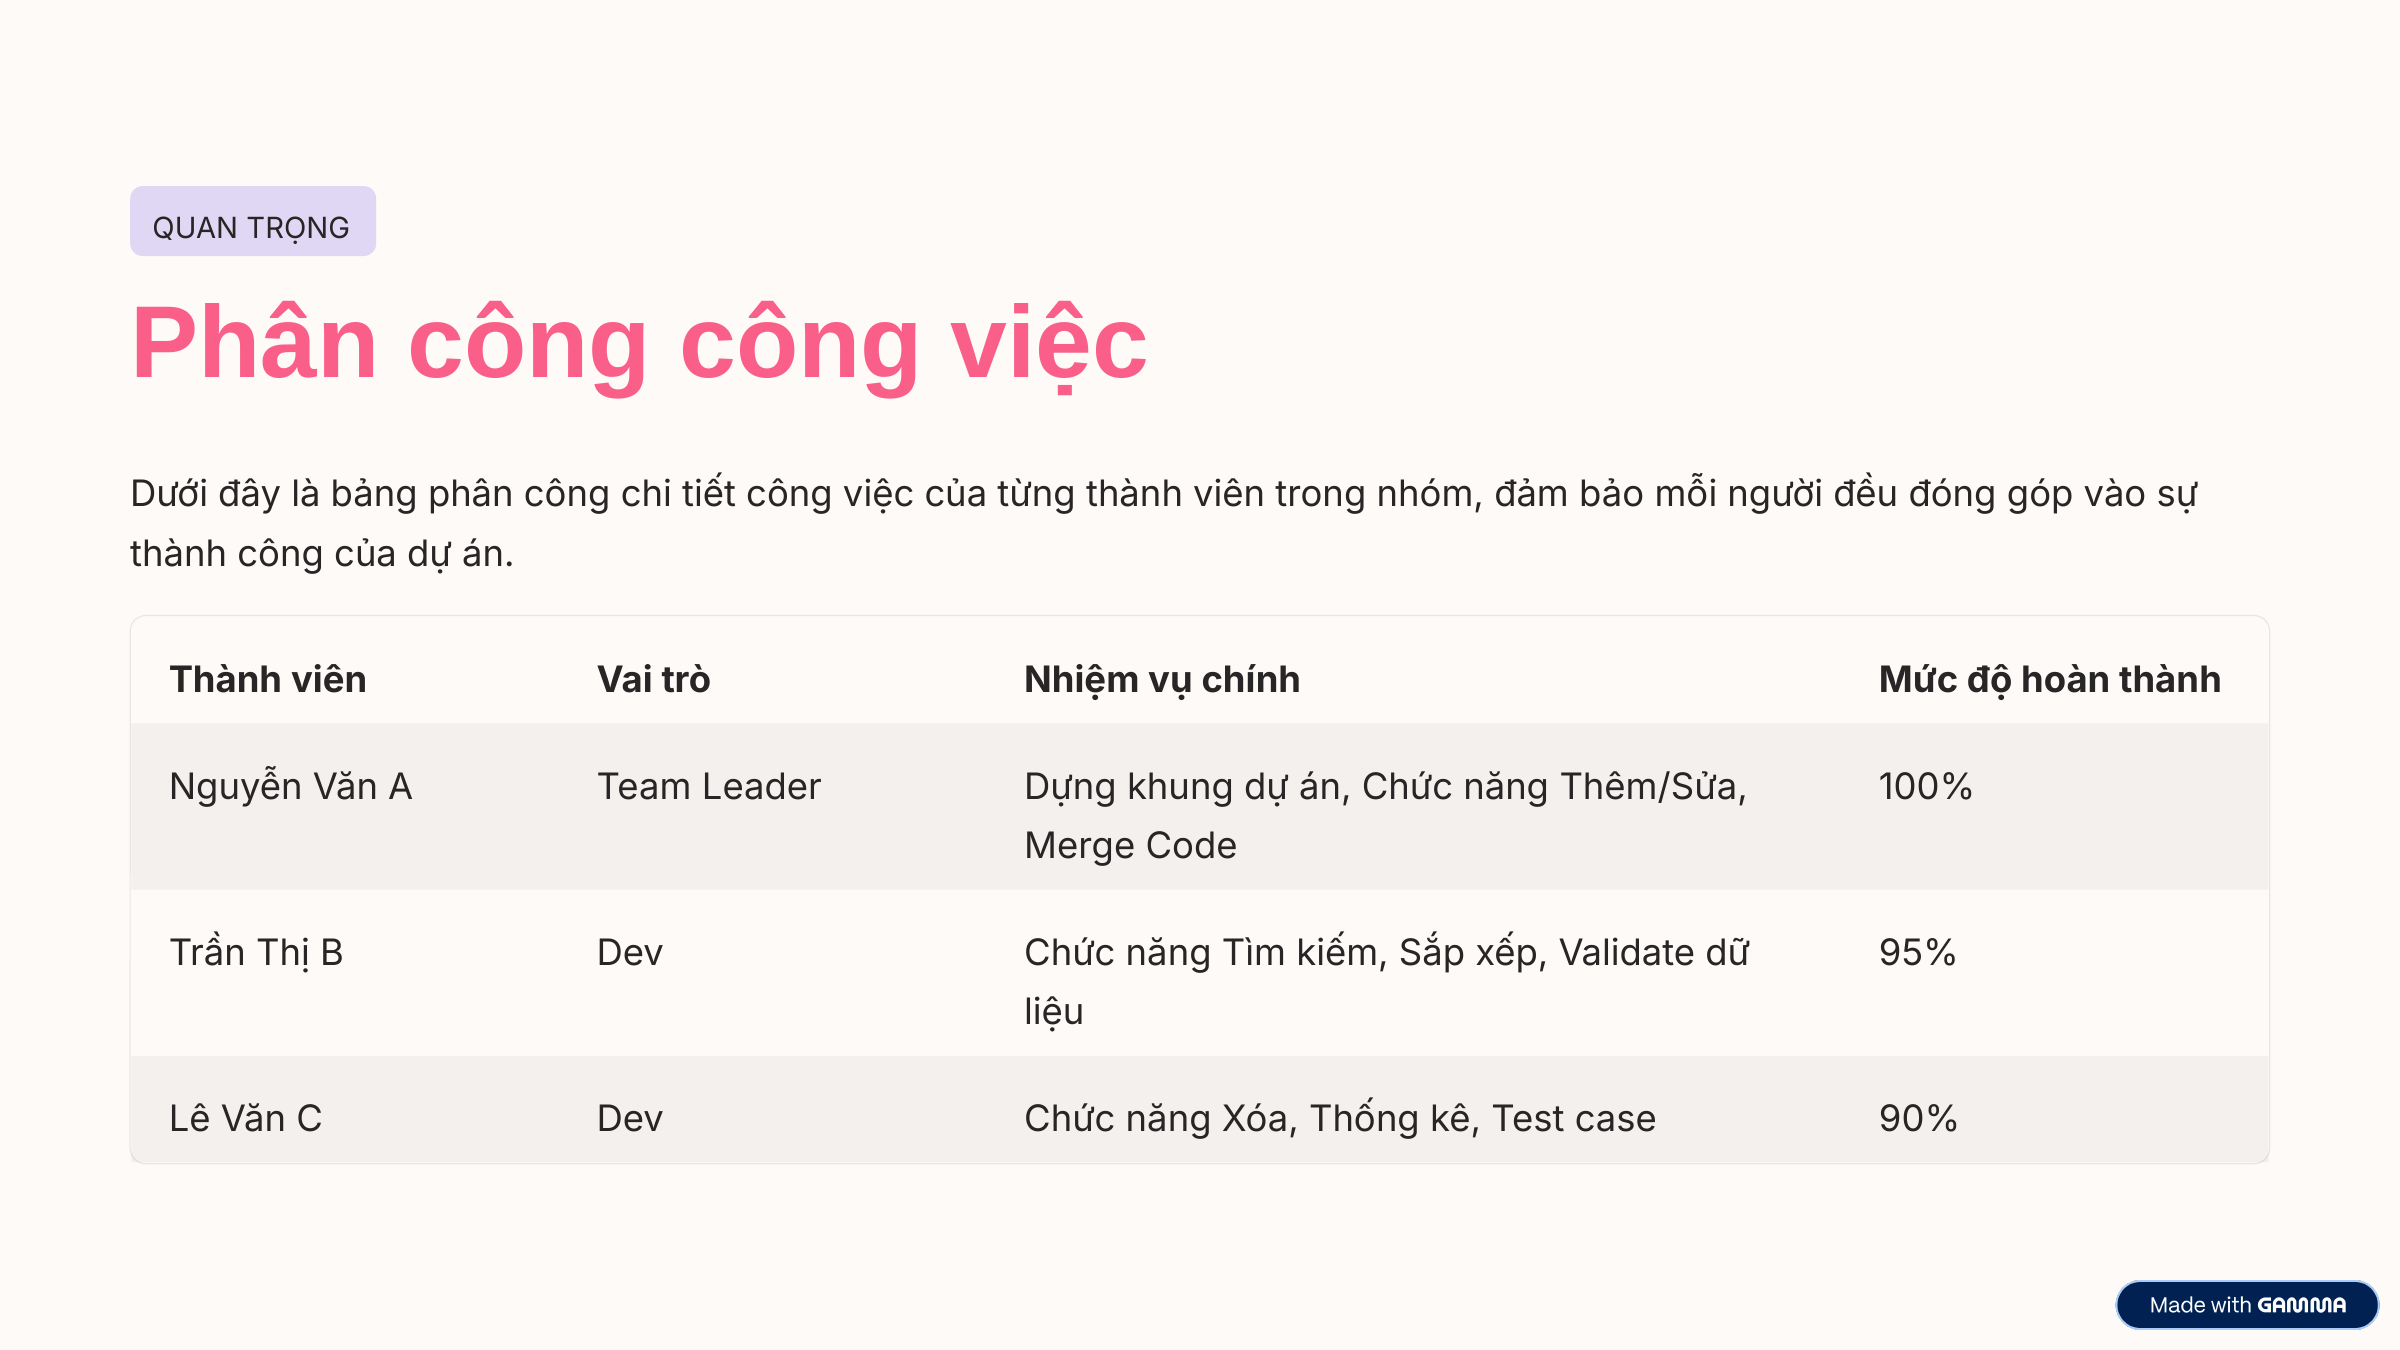

QUAN TRỌNG
Phân công công việc
Dưới đây là bảng phân công chi tiết công việc của từng thành viên trong nhóm, đảm bảo mỗi người đều đóng góp vào sự thành công của dự án.

Thành viên
Vai trò
Nhiệm vụ chính
Mức độ hoàn thành

Nguyễn Văn A
Team Leader
Dựng khung dự án, Chức năng Thêm/Sửa, Merge Code
100%

Trần Thị B
Dev
Chức năng Tìm kiếm, Sắp xếp, Validate dữ liệu
95%

Lê Văn C
Dev
Chức năng Xóa, Thống kê, Test case
90%